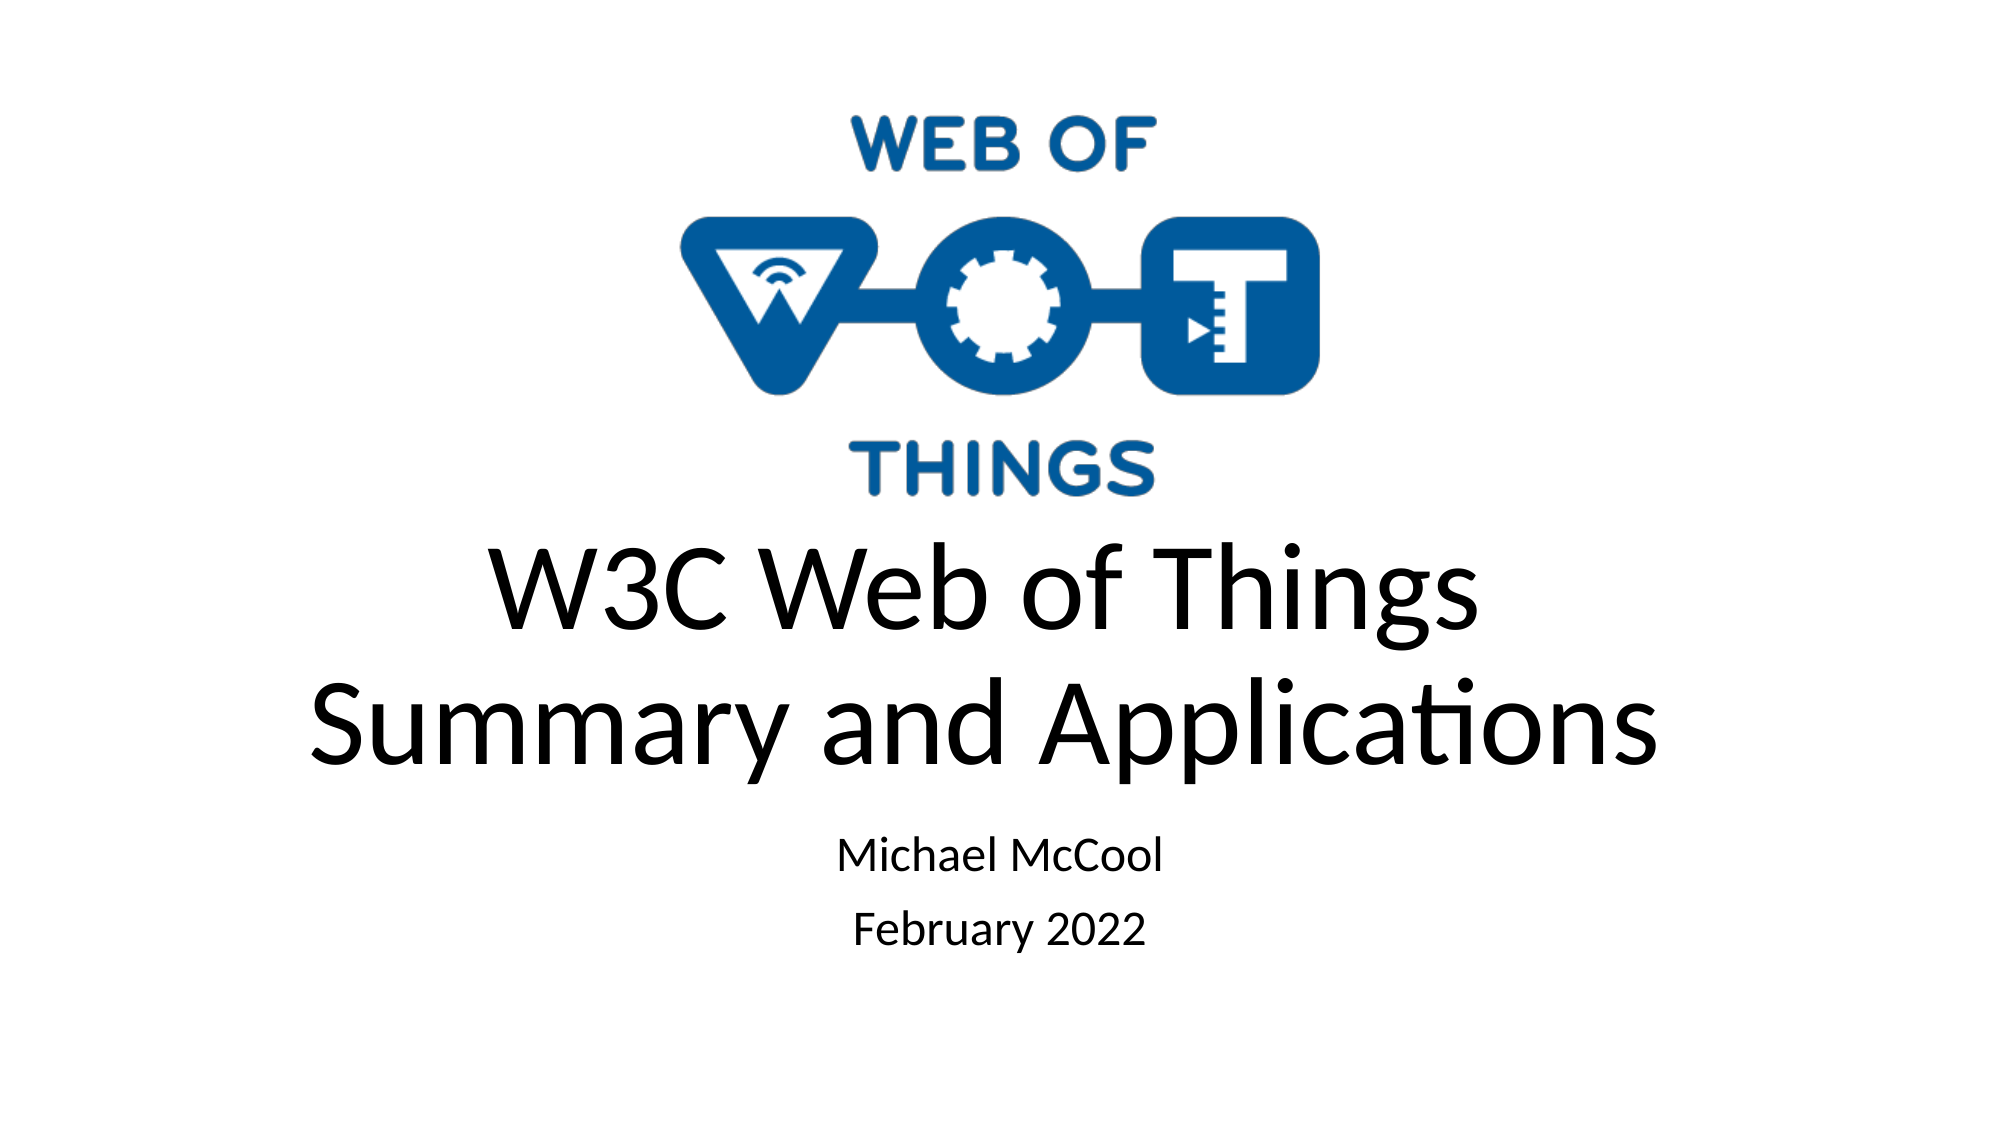

# W3C Web of Things Summary and Applications
Michael McCool
February 2022